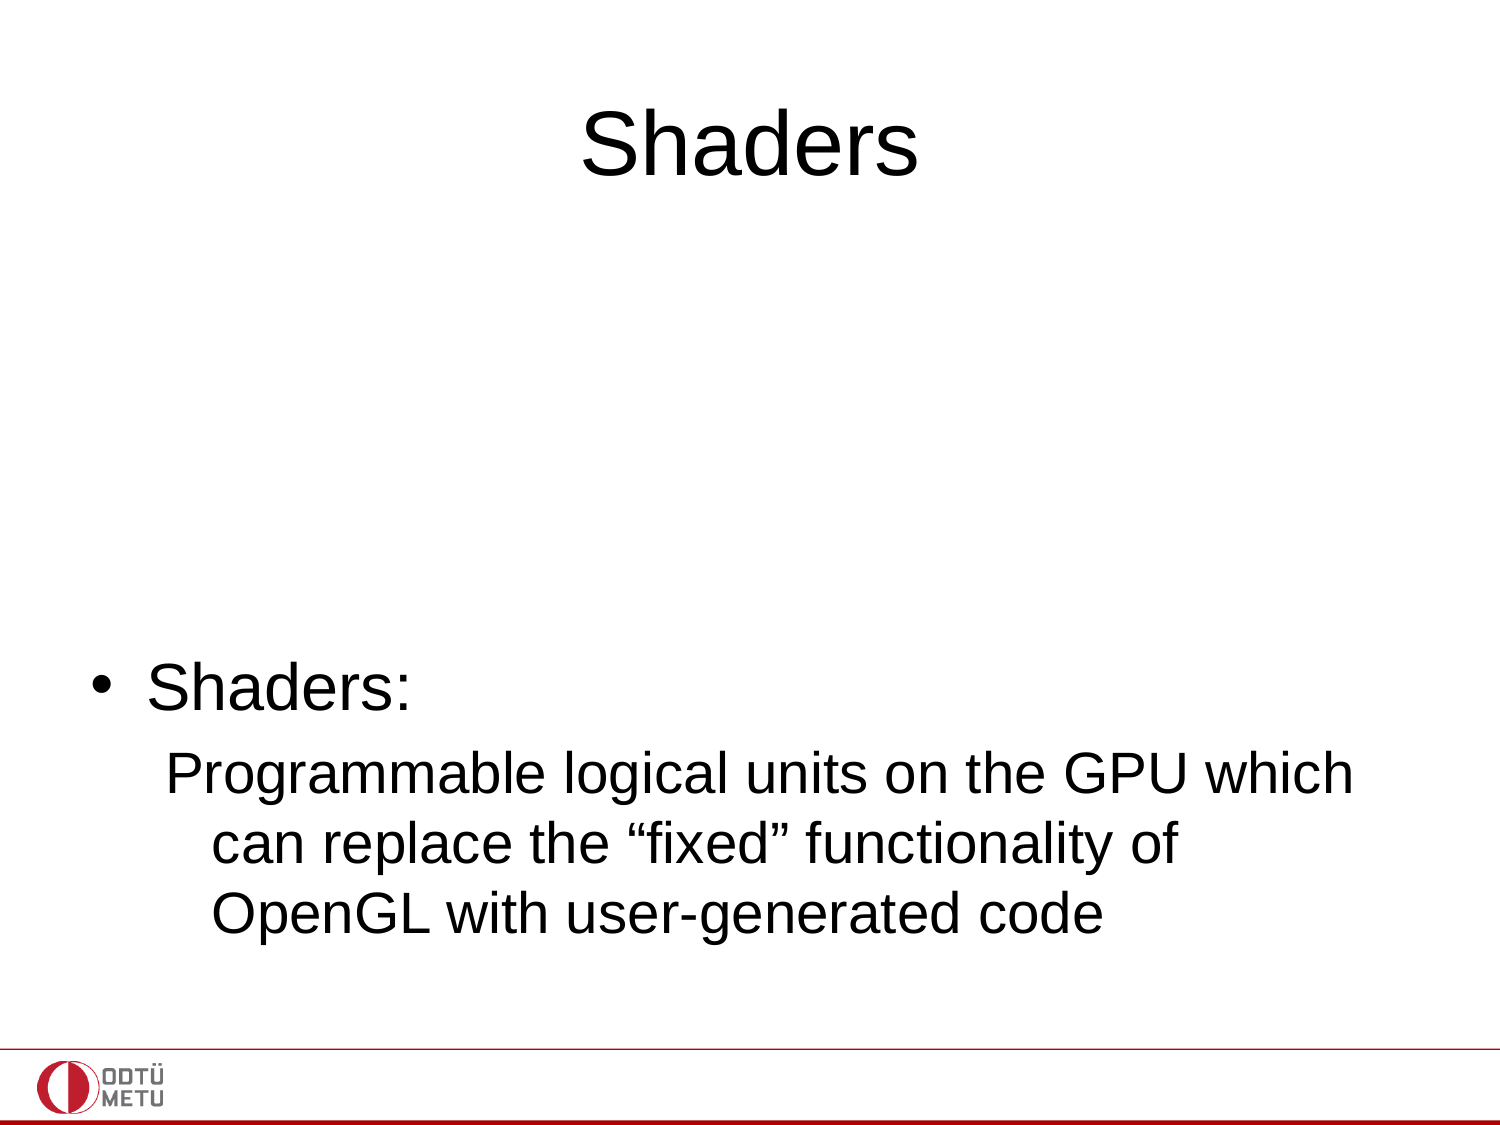

# Shaders

Shaders:
Programmable logical units on the GPU which can replace the “fixed” functionality of OpenGL with user-generated code